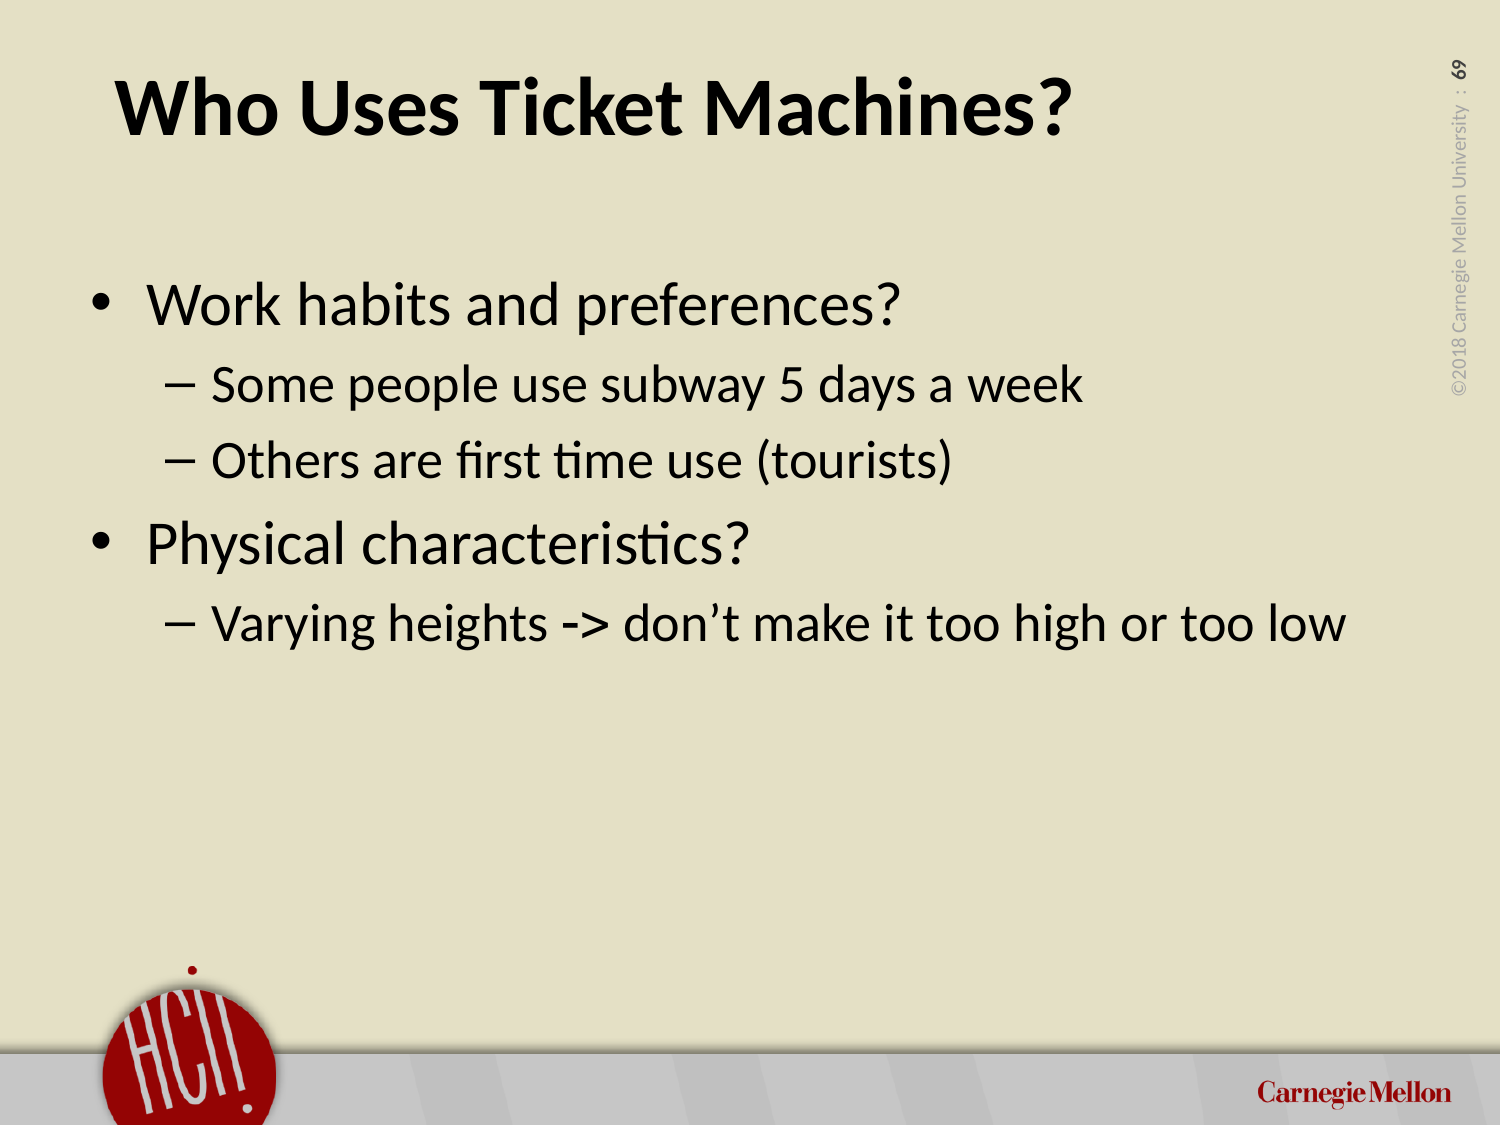

# Who Uses Ticket Machines?
Work habits and preferences?
Some people use subway 5 days a week
Others are first time use (tourists)
Physical characteristics?
Varying heights −> don’t make it too high or too low